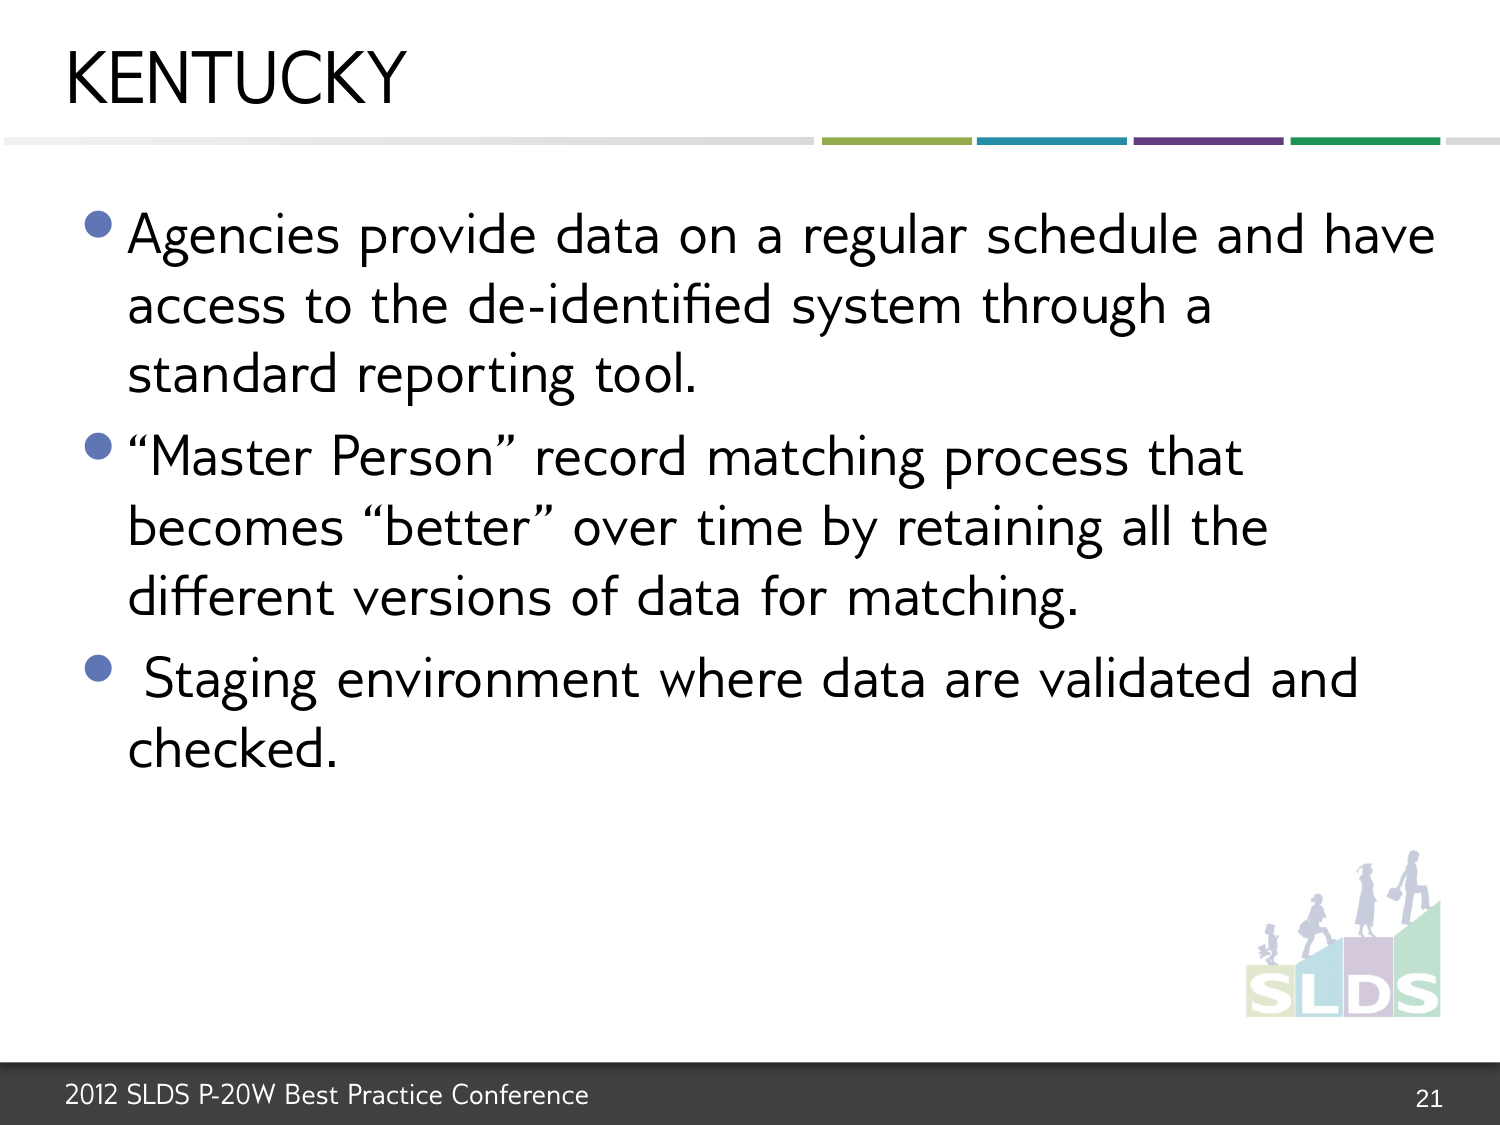

# Kentucky
Agencies provide data on a regular schedule and have access to the de-identified system through a standard reporting tool.
“Master Person” record matching process that becomes “better” over time by retaining all the different versions of data for matching.
 Staging environment where data are validated and checked.

21